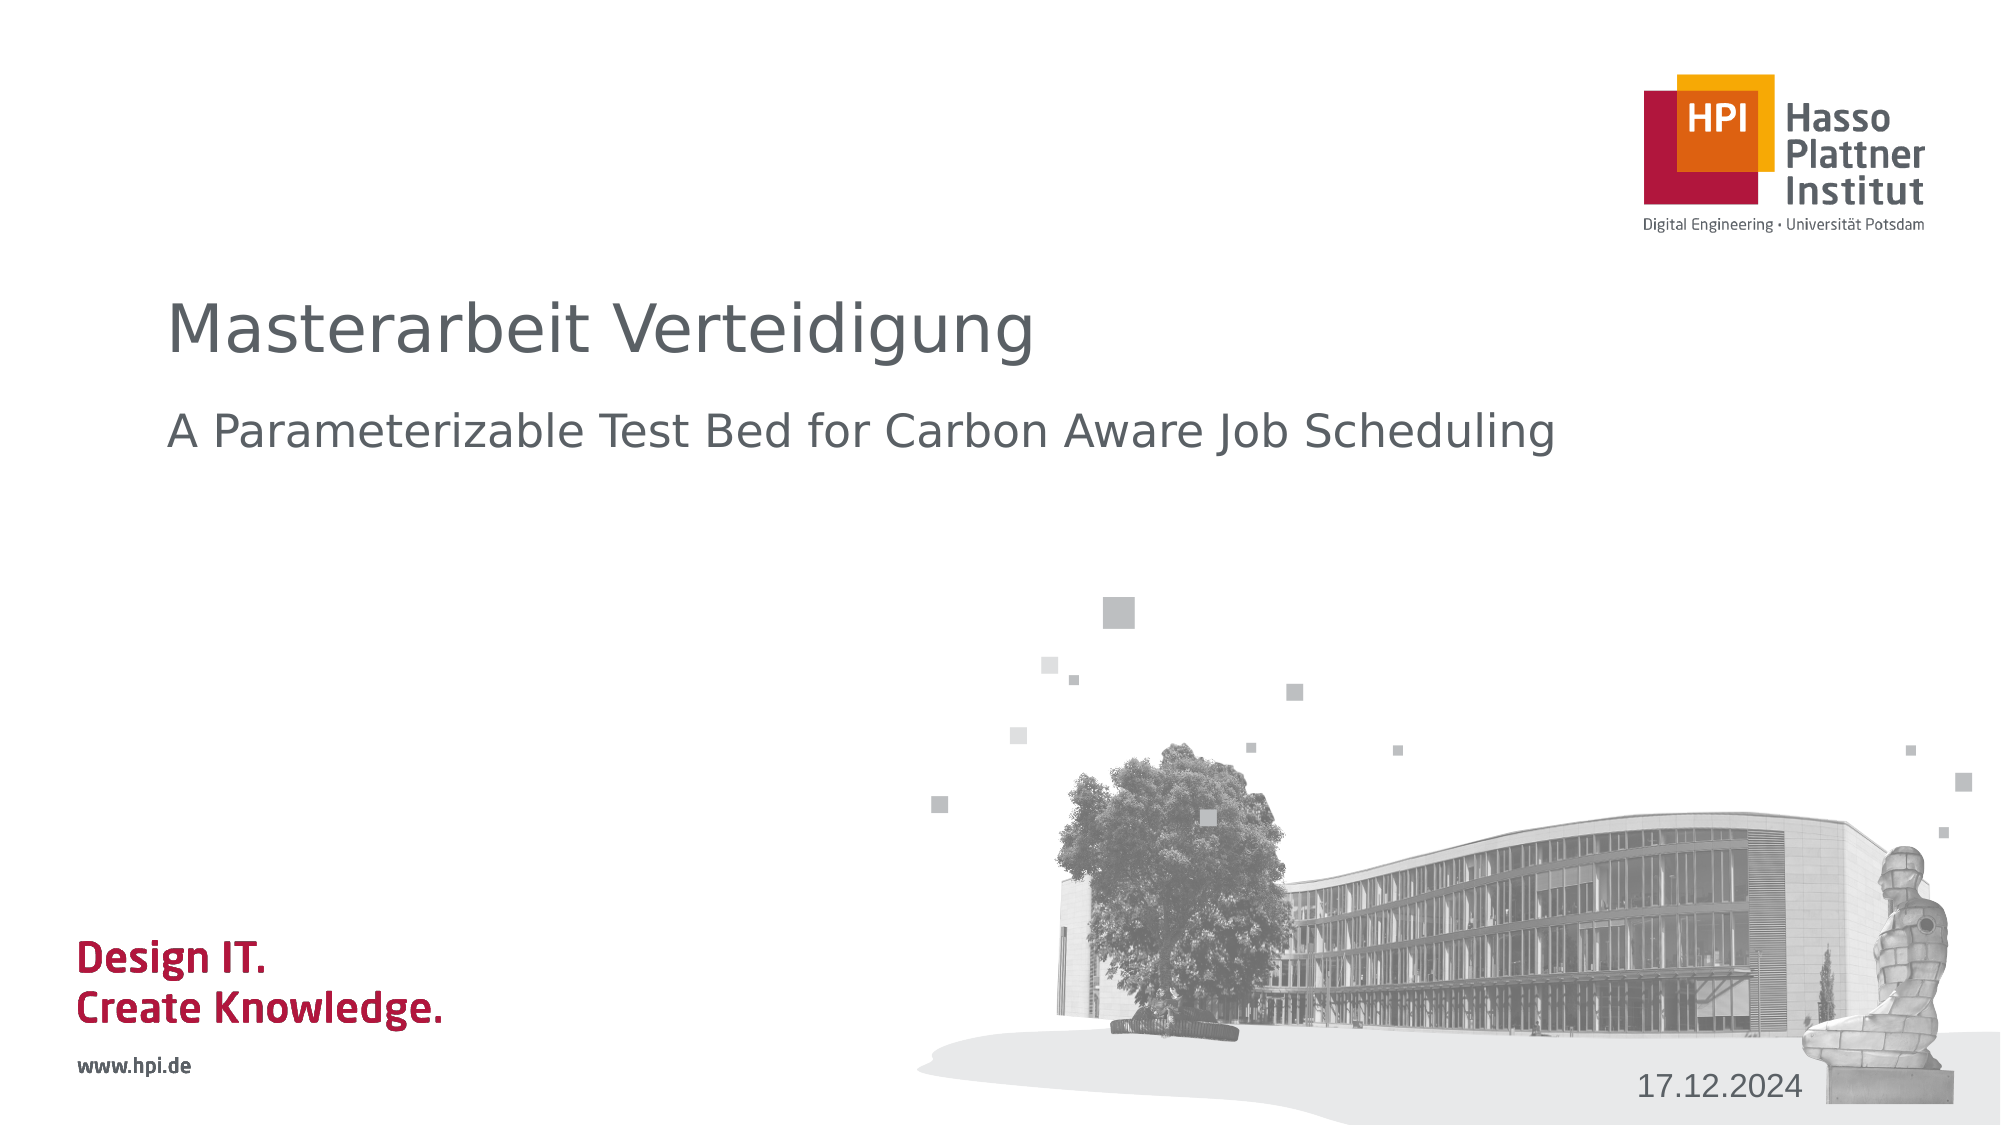

# Masterarbeit Verteidigung
A Parameterizable Test Bed for Carbon Aware Job Scheduling
17.12.2024